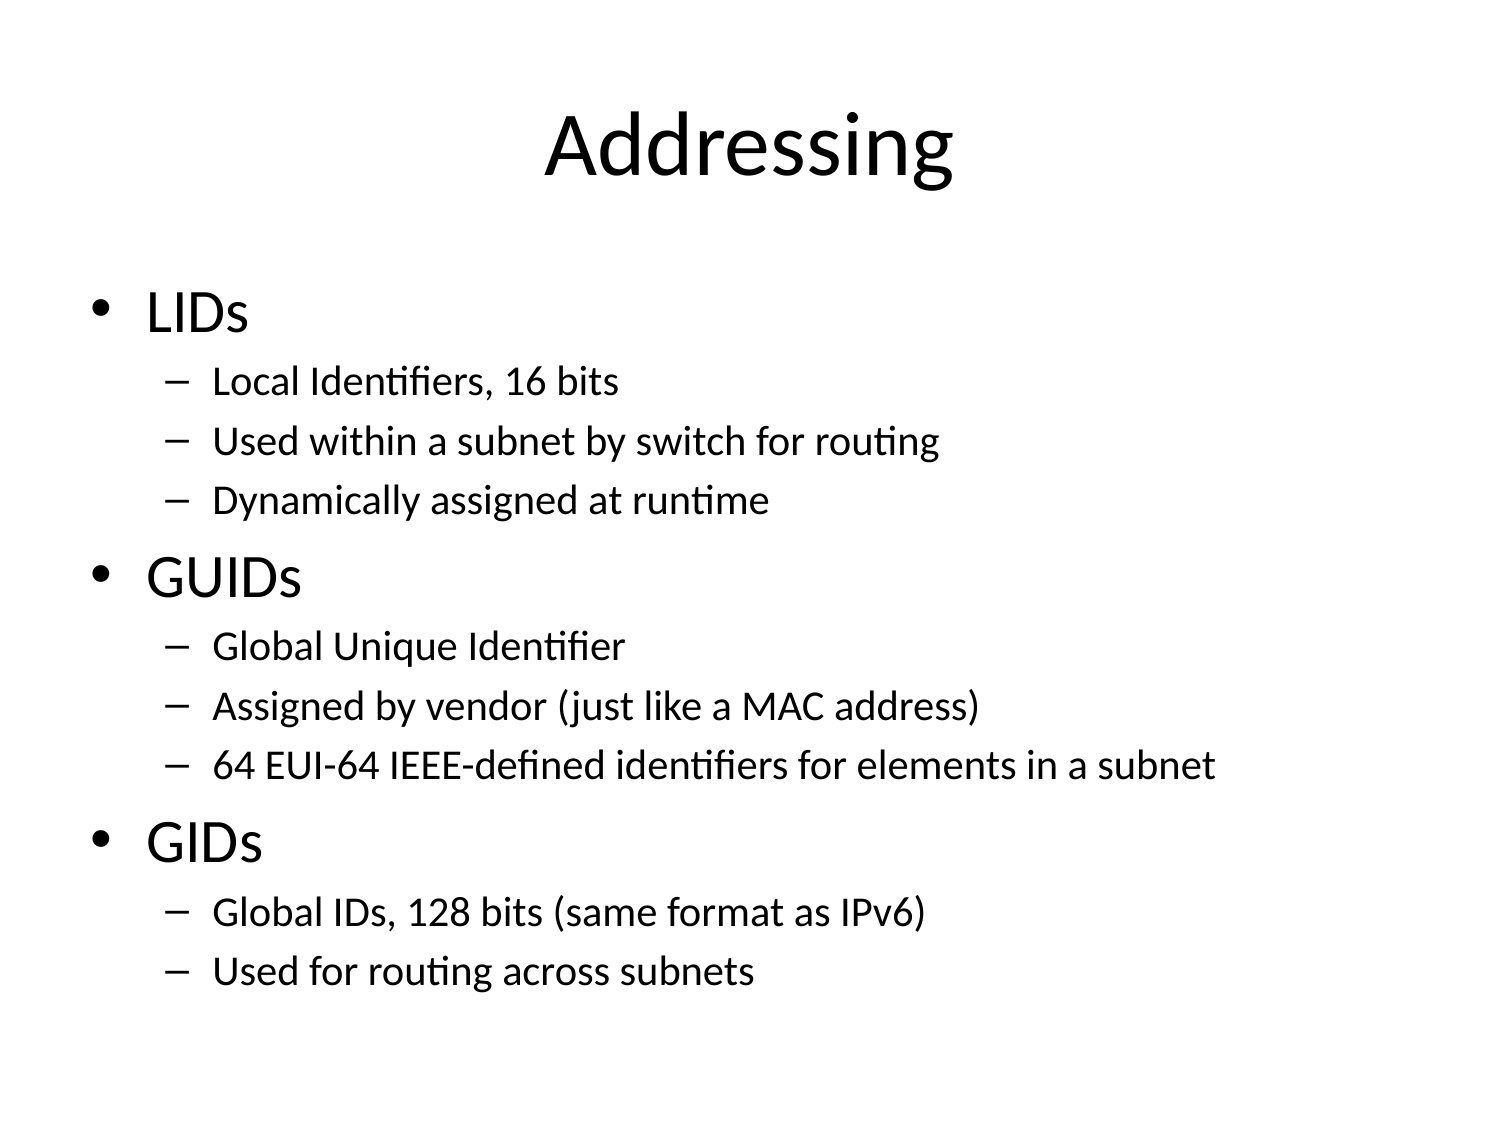

# Addressing
LIDs
Local Identifiers, 16 bits
Used within a subnet by switch for routing
Dynamically assigned at runtime
GUIDs
Global Unique Identifier
Assigned by vendor (just like a MAC address)
64 EUI-64 IEEE-defined identifiers for elements in a subnet
GIDs
Global IDs, 128 bits (same format as IPv6)
Used for routing across subnets